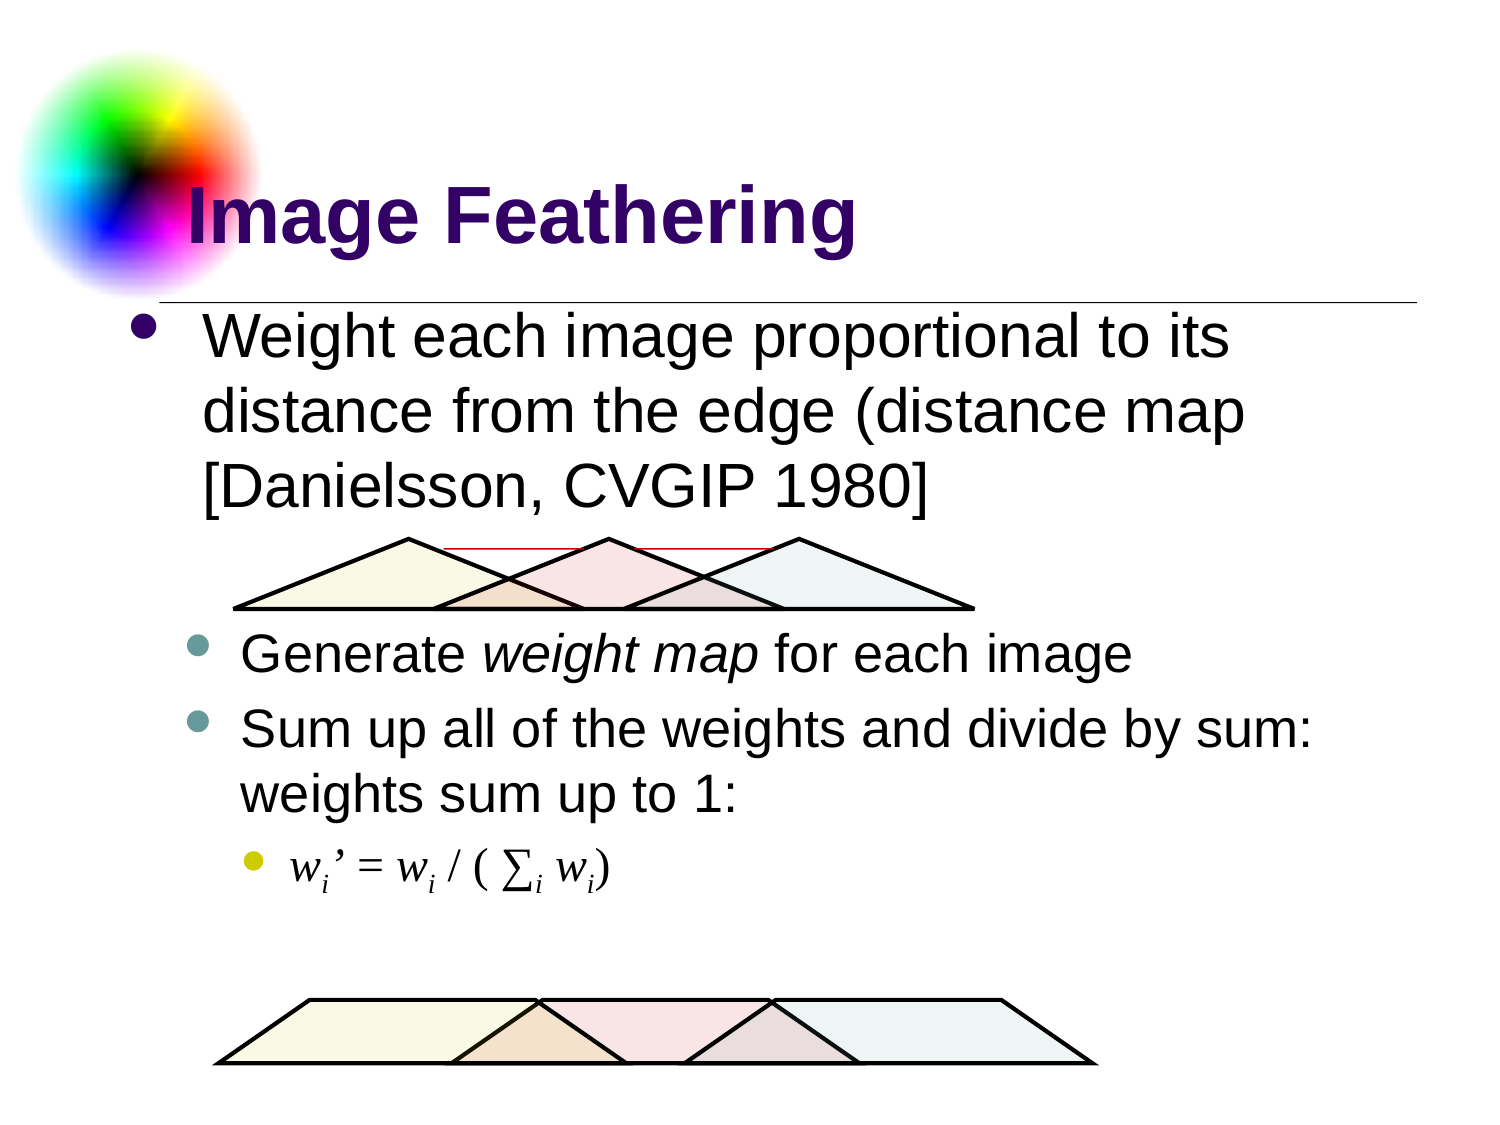

# Image Feathering
Weight each image proportional to its distance from the edge (distance map [Danielsson, CVGIP 1980]

Generate weight map for each image
Sum up all of the weights and divide by sum: weights sum up to 1:
wi’ = wi / ( ∑i wi)